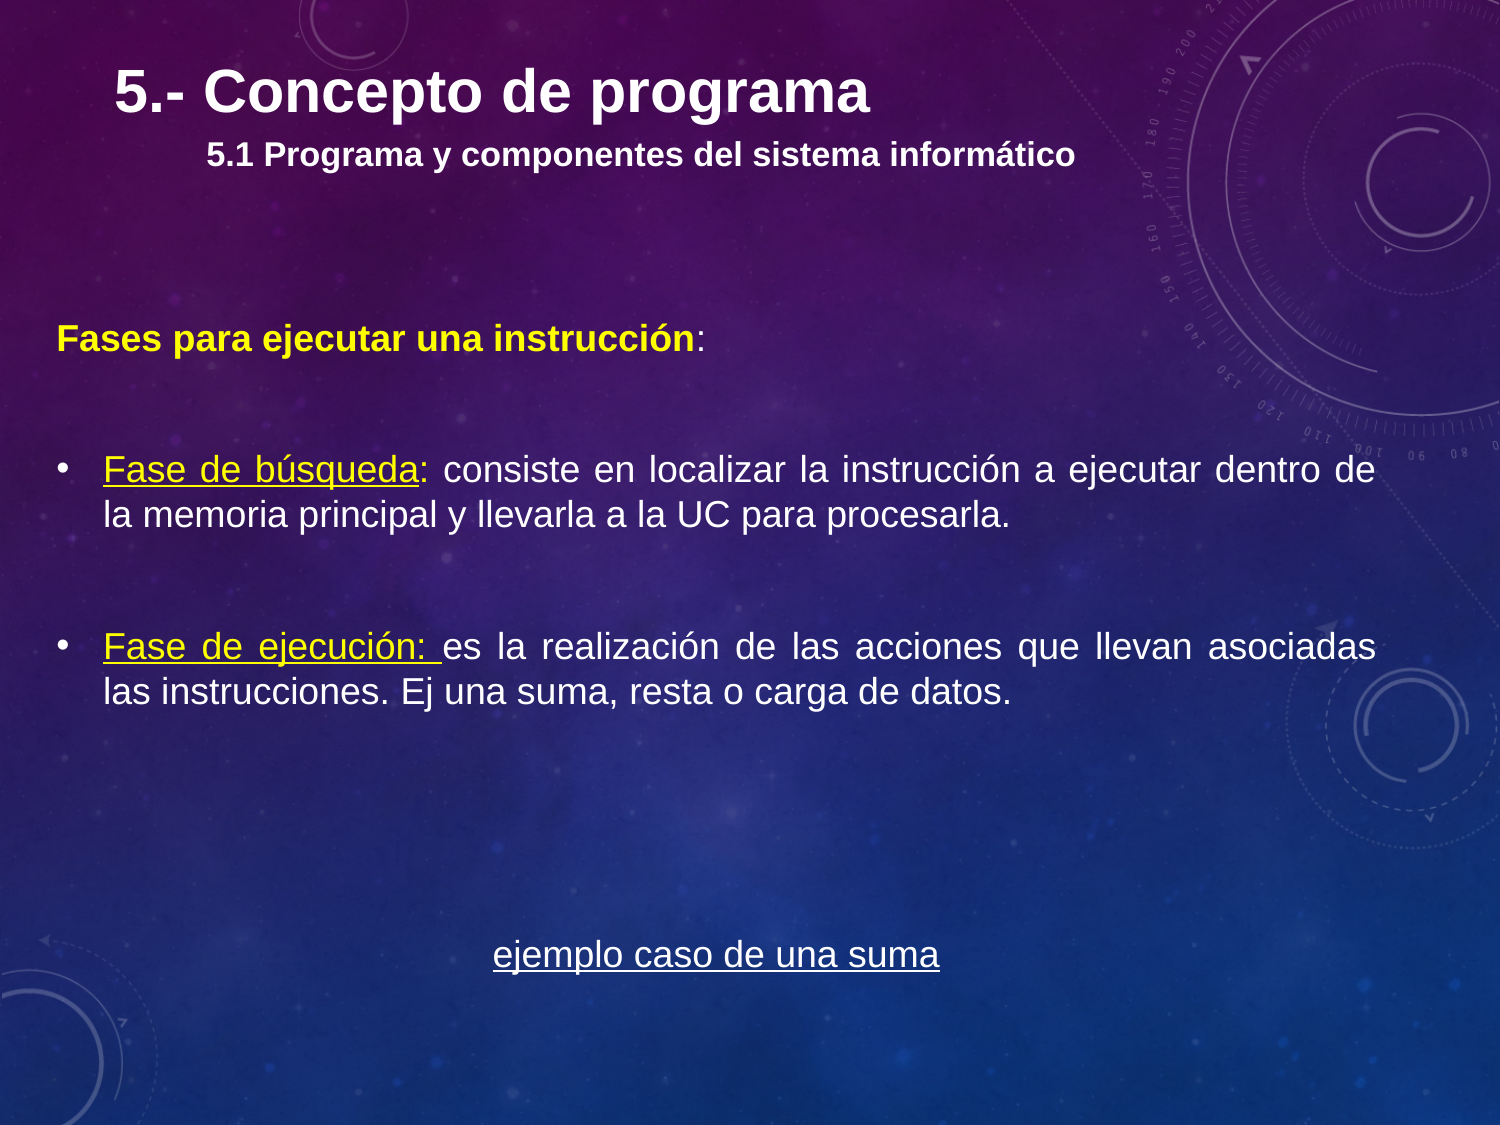

5.- Concepto de programa
	5.1 Programa y componentes del sistema informático
Fases para ejecutar una instrucción:

Fase de búsqueda: consiste en localizar la instrucción a ejecutar dentro de la memoria principal y llevarla a la UC para procesarla.

Fase de ejecución: es la realización de las acciones que llevan asociadas las instrucciones. Ej una suma, resta o carga de datos.

ejemplo caso de una suma